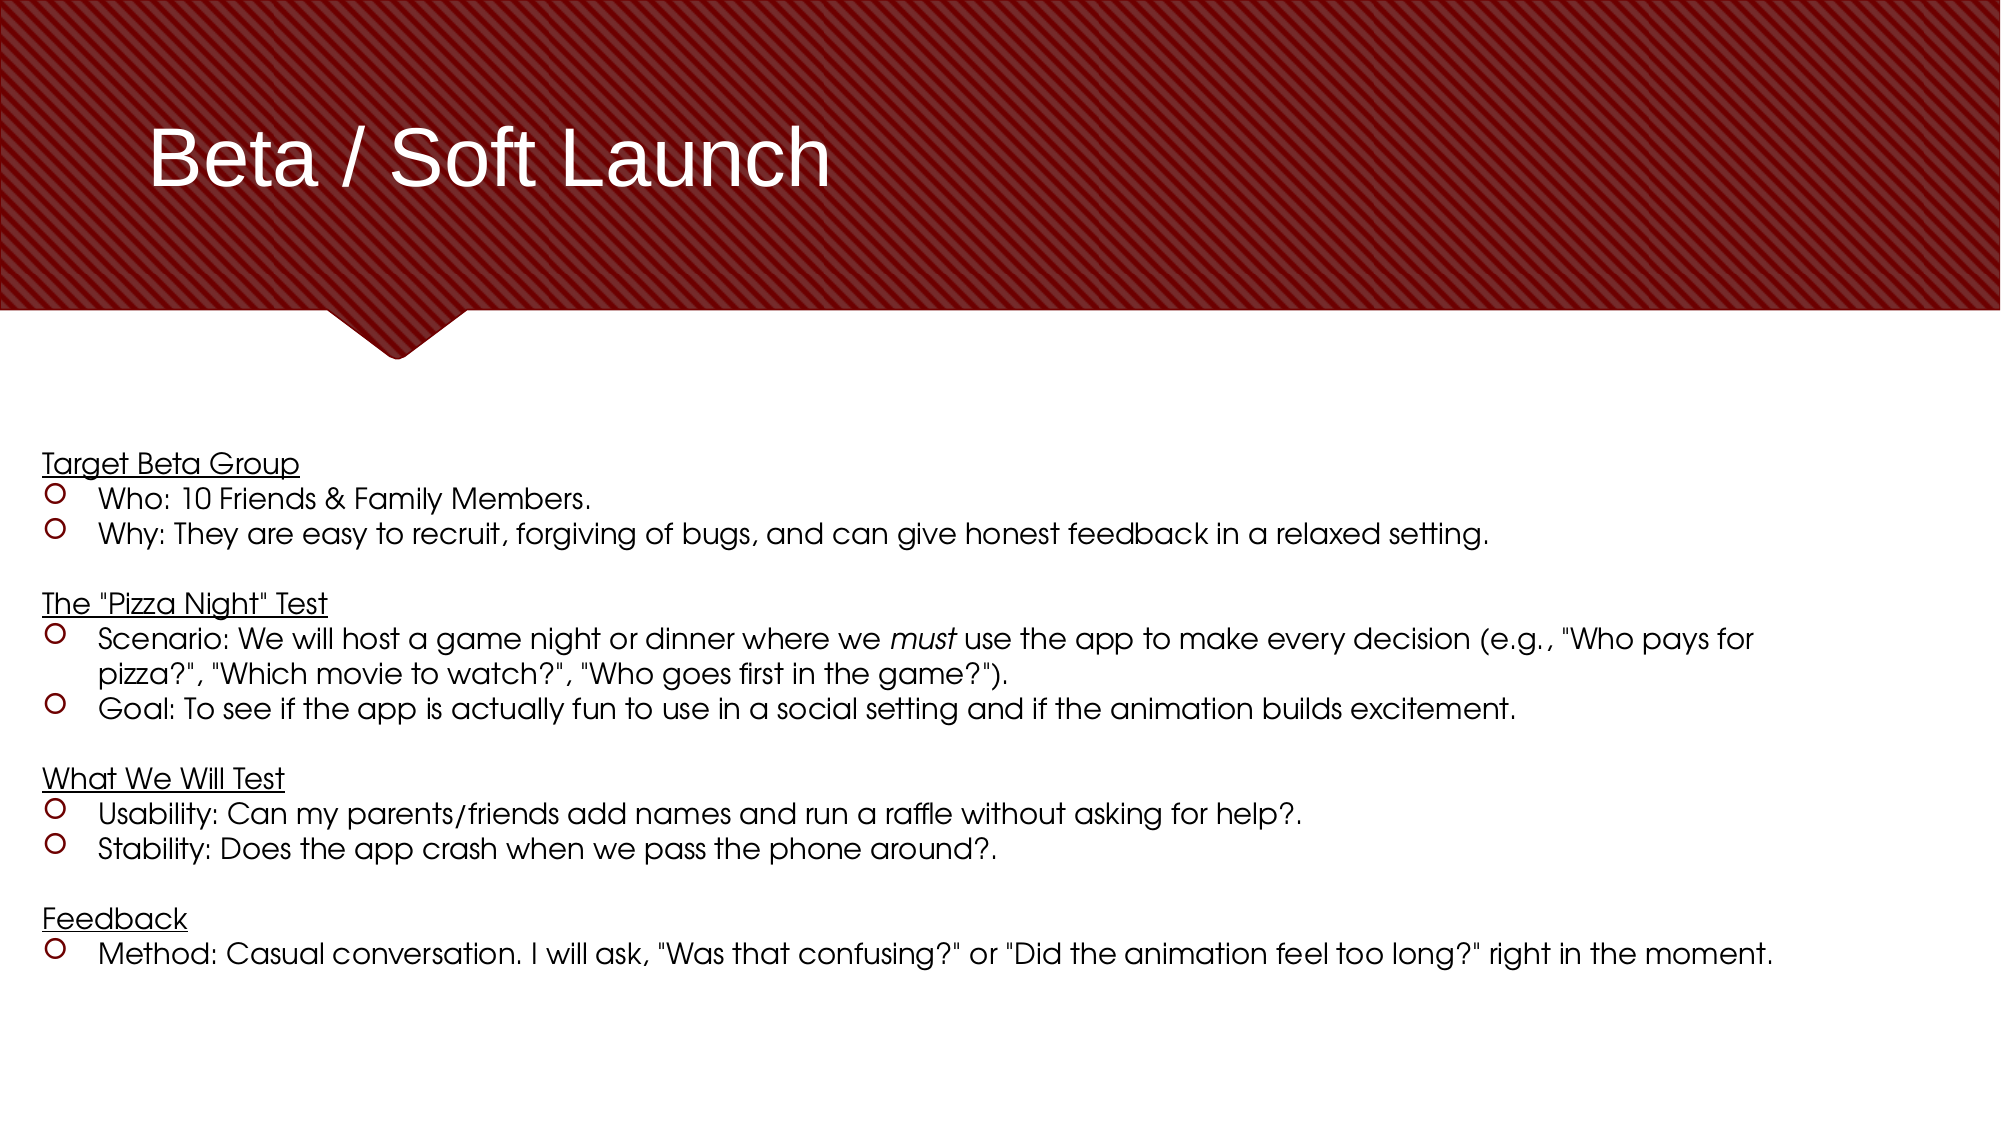

# Beta / Soft Launch
Target Beta Group
Who: 10 Friends & Family Members.
Why: They are easy to recruit, forgiving of bugs, and can give honest feedback in a relaxed setting.

The "Pizza Night" Test
Scenario: We will host a game night or dinner where we must use the app to make every decision (e.g., "Who pays for pizza?", "Which movie to watch?", "Who goes first in the game?").
Goal: To see if the app is actually fun to use in a social setting and if the animation builds excitement.

What We Will Test
Usability: Can my parents/friends add names and run a raffle without asking for help?.
Stability: Does the app crash when we pass the phone around?.

Feedback
Method: Casual conversation. I will ask, "Was that confusing?" or "Did the animation feel too long?" right in the moment.